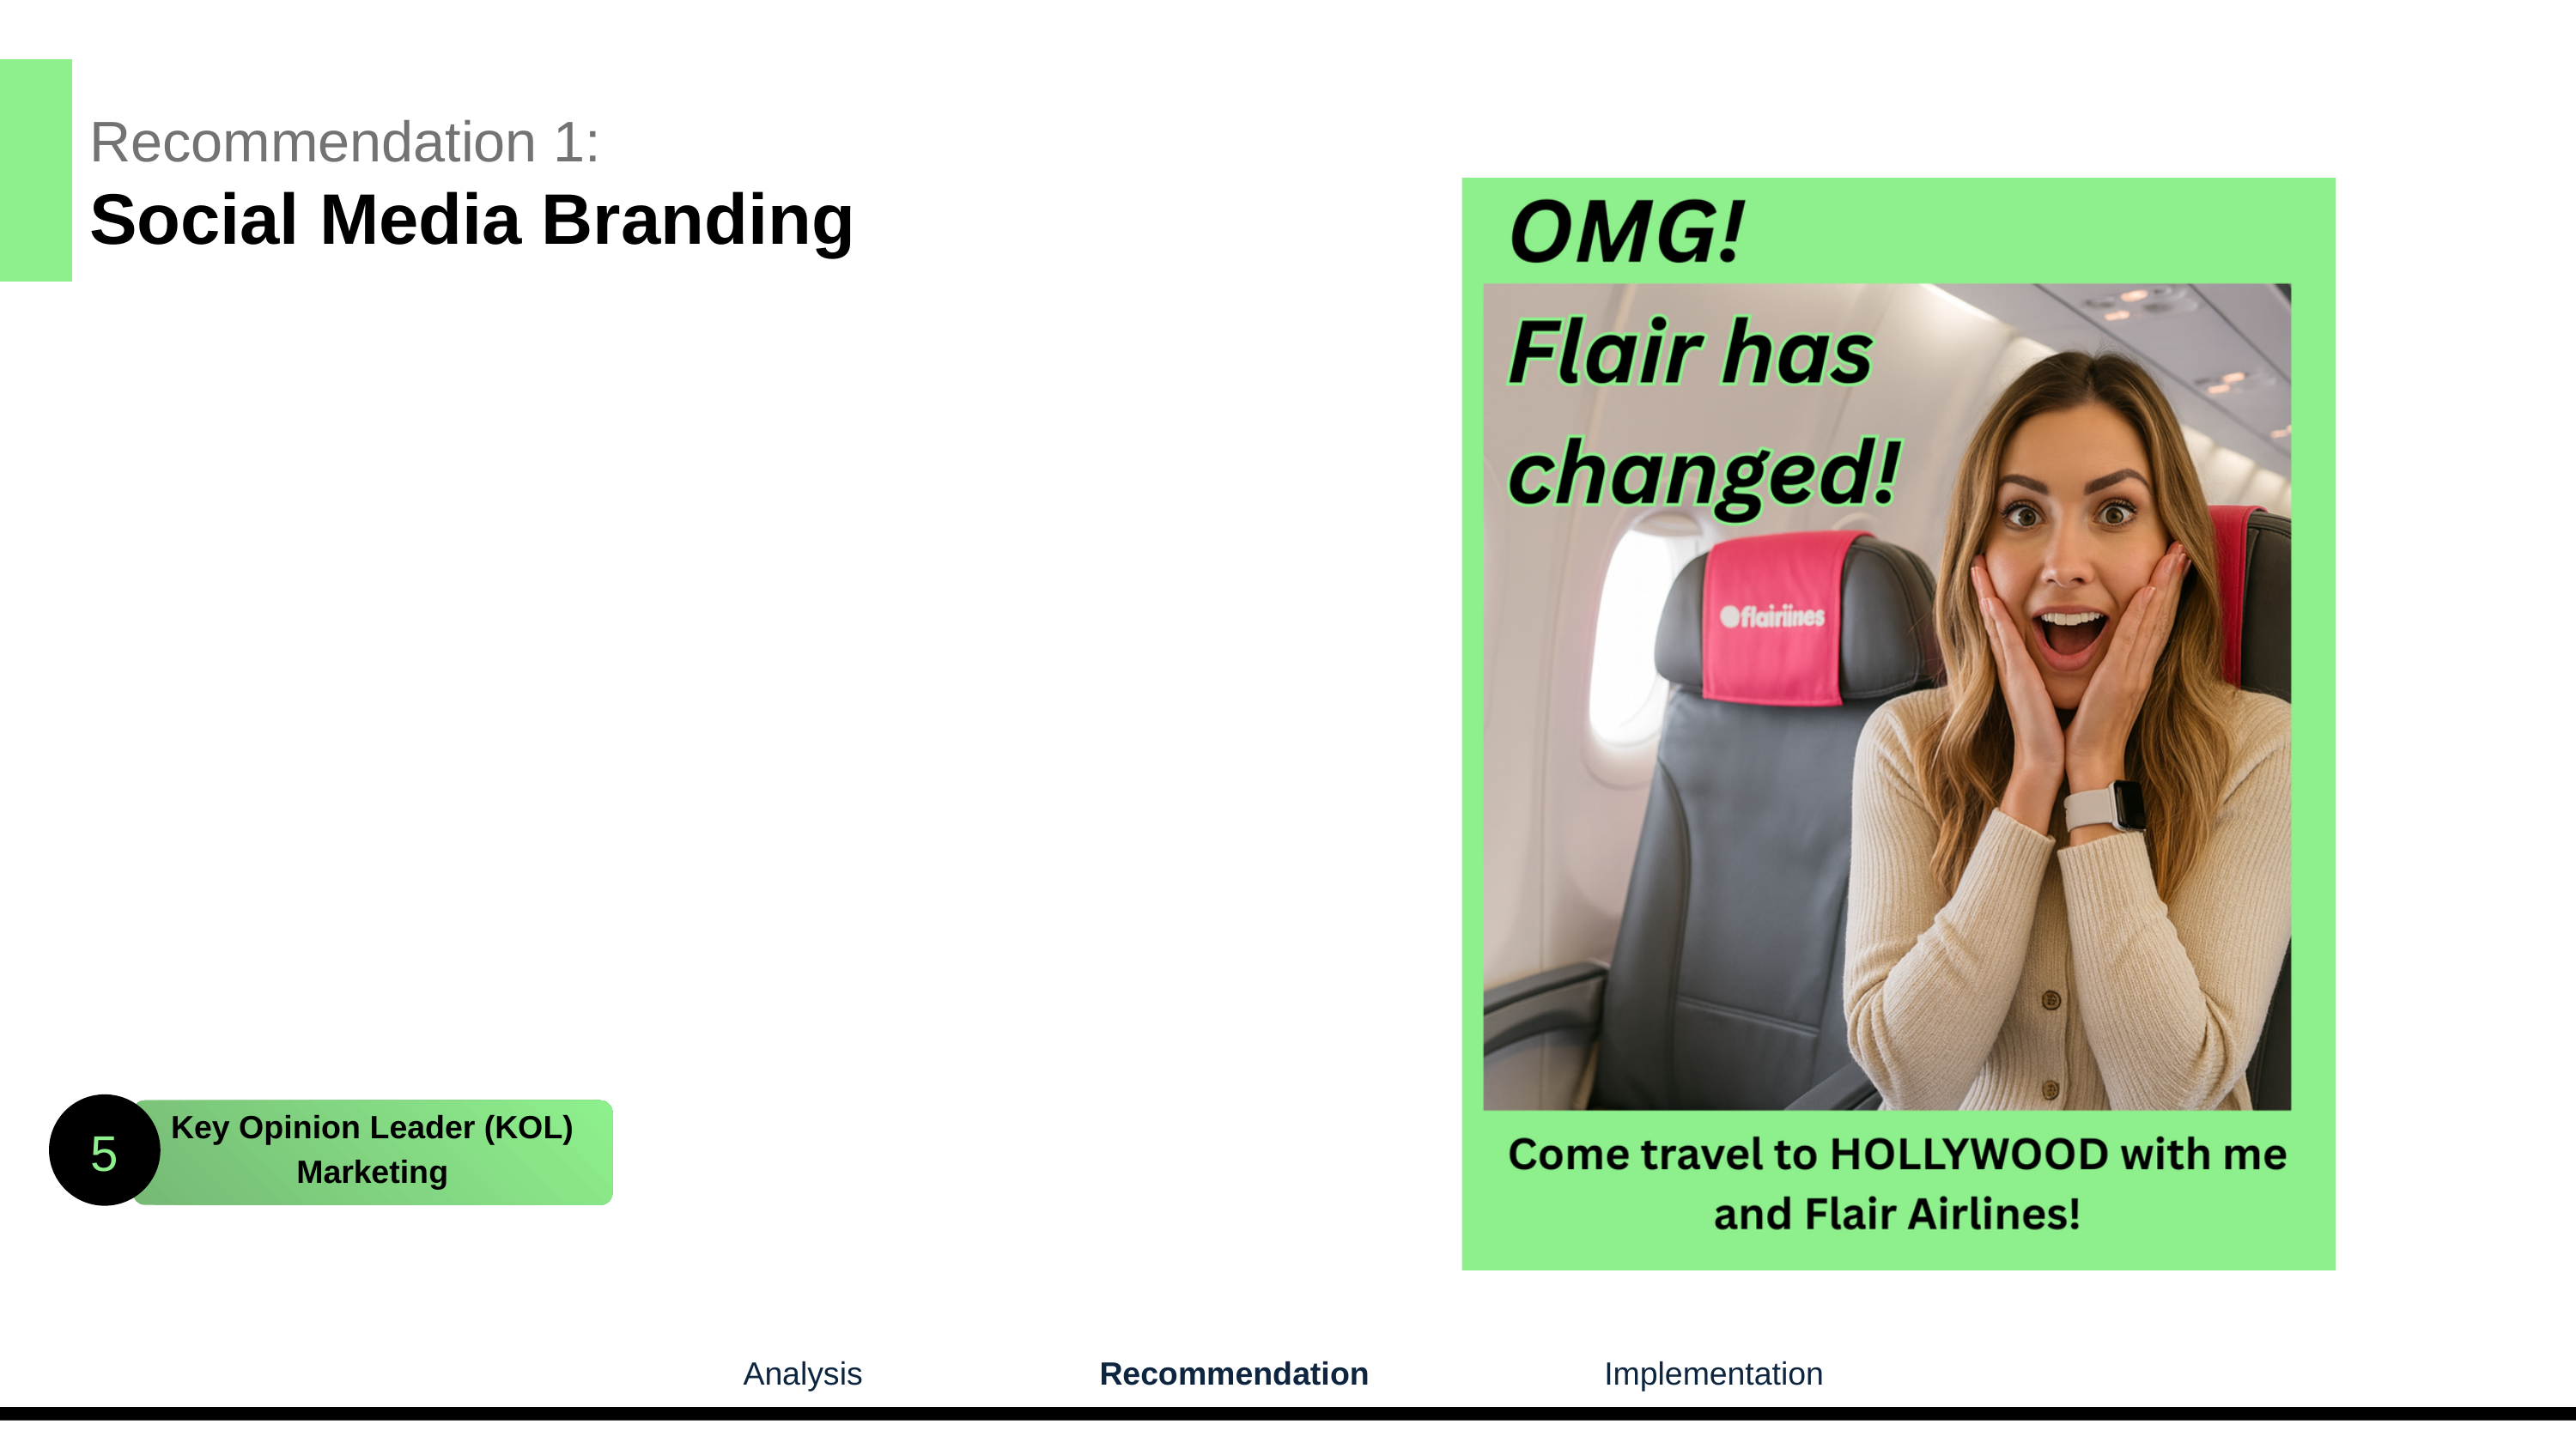

Recommendation 1:
Social Media Branding

5

Key Opinion Leader (KOL)
Marketing
Analysis
Recommendation
Implementation